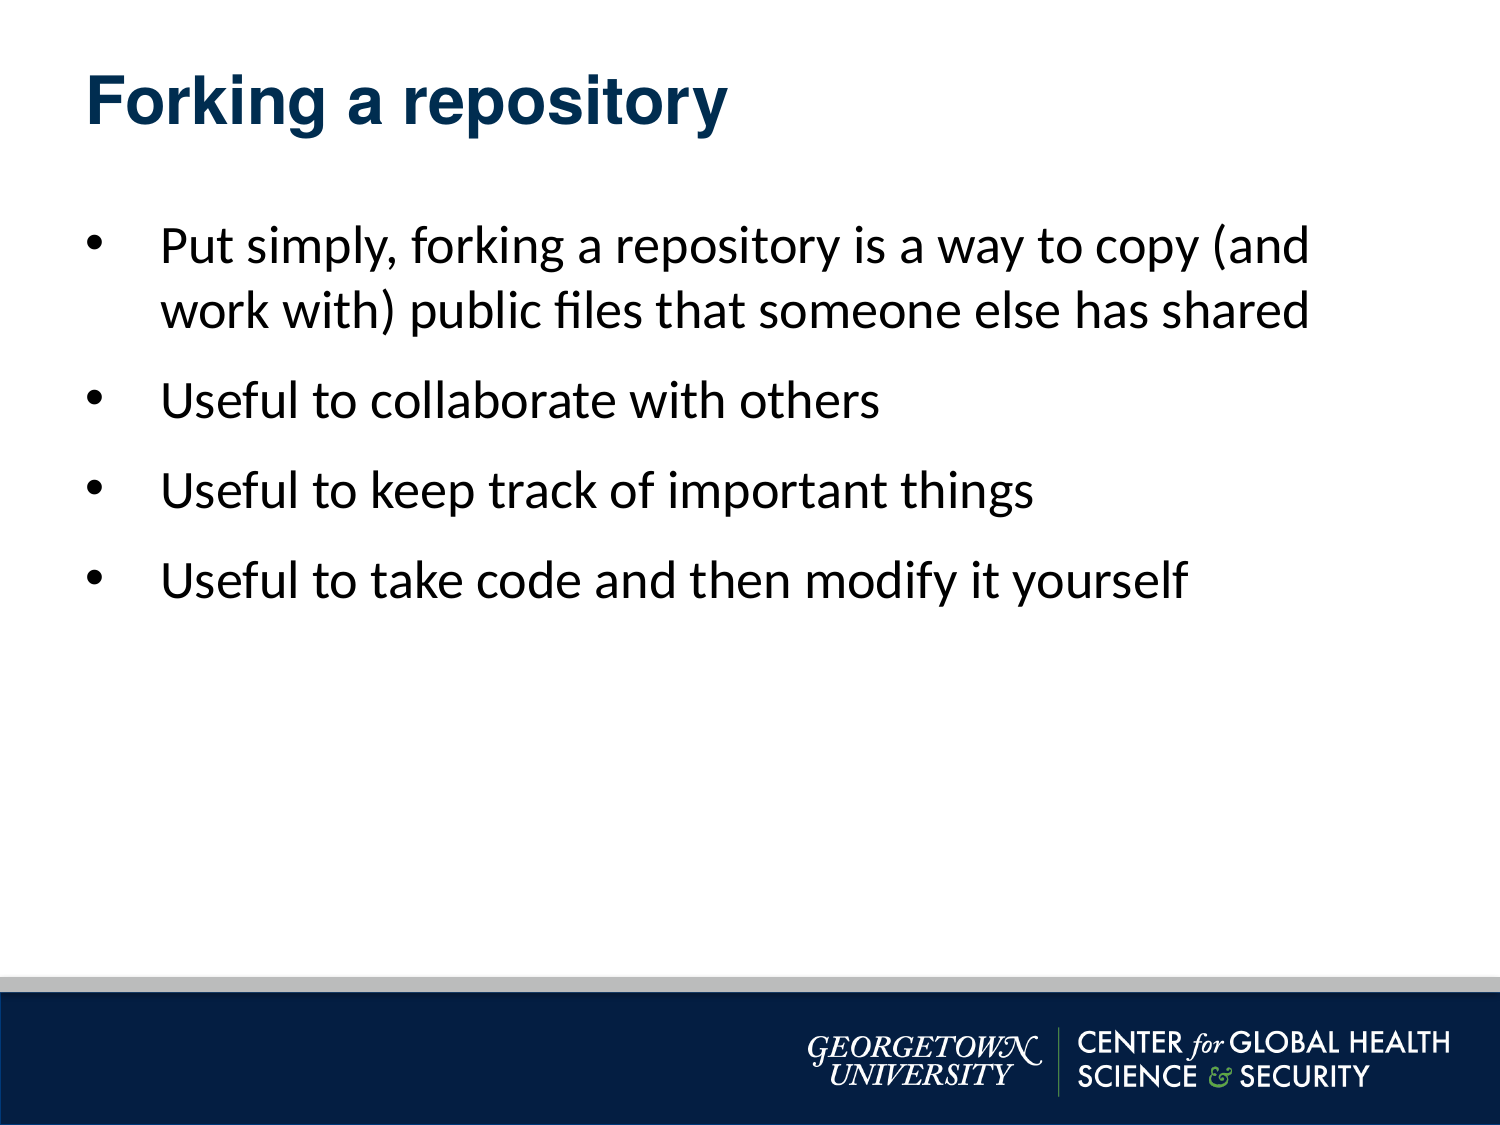

Forking a repository
Put simply, forking a repository is a way to copy (and work with) public files that someone else has shared
Useful to collaborate with others
Useful to keep track of important things
Useful to take code and then modify it yourself